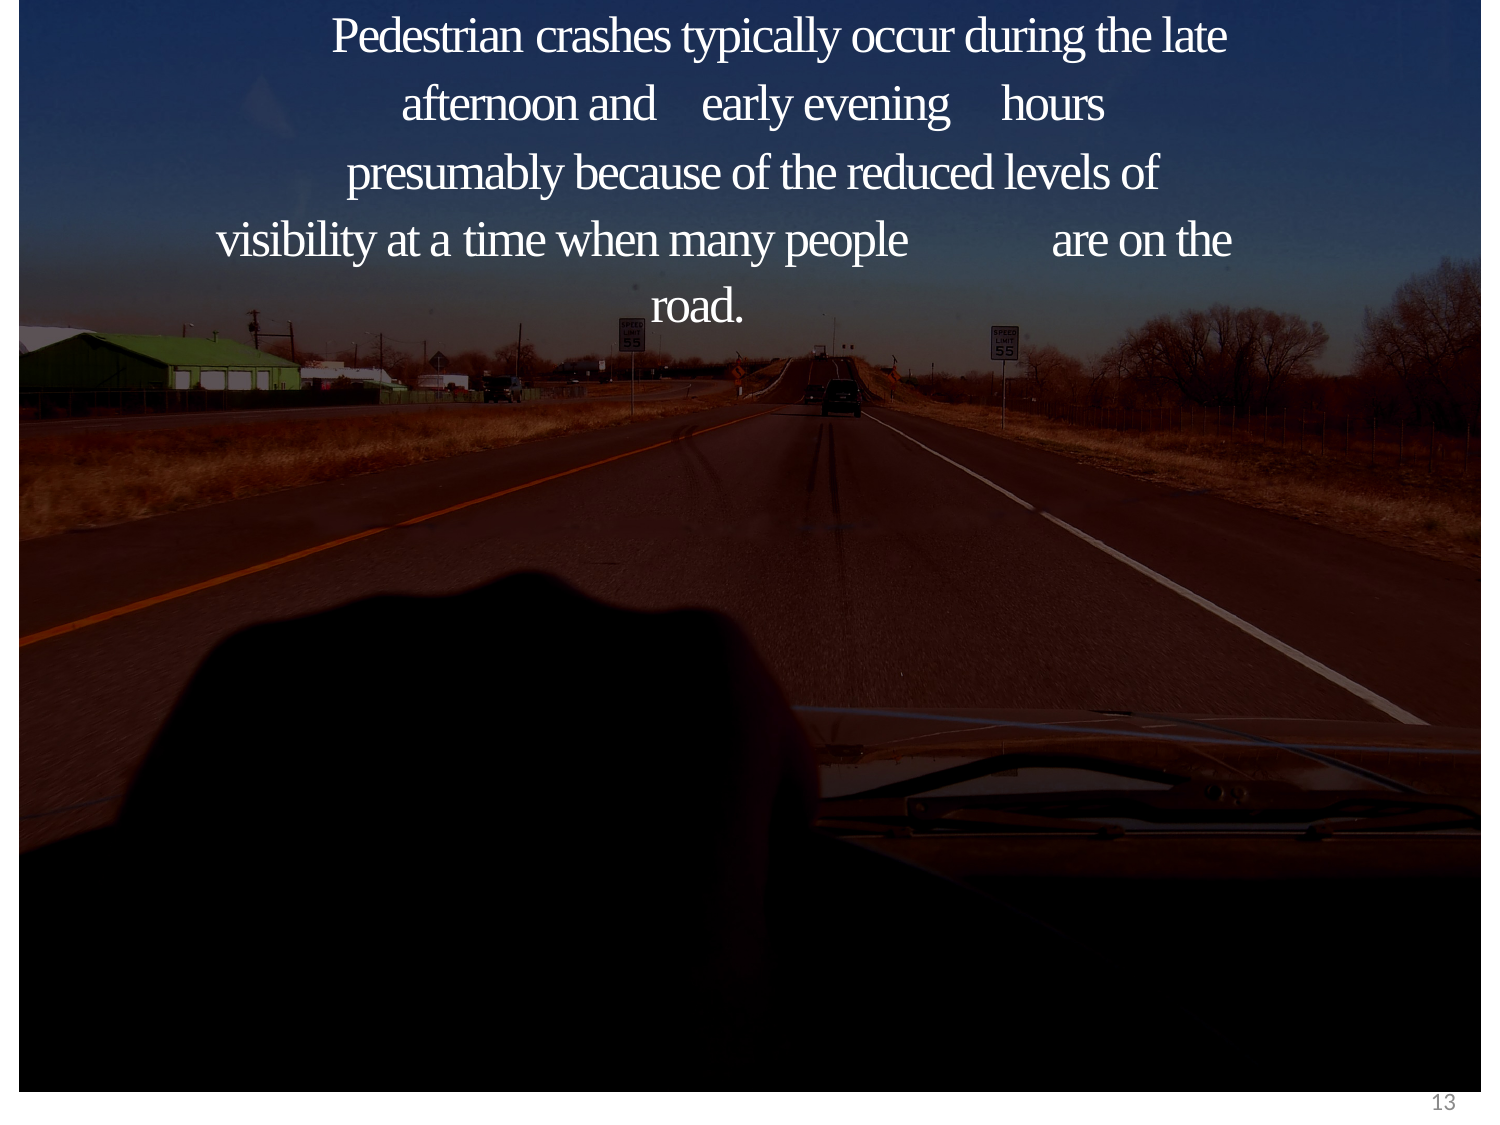

# Pedestrian crashes typically occur during the late afternoon and	early evening	hours presumably because of the reduced levels of
visibility at a	time when many people	are on the road.
13